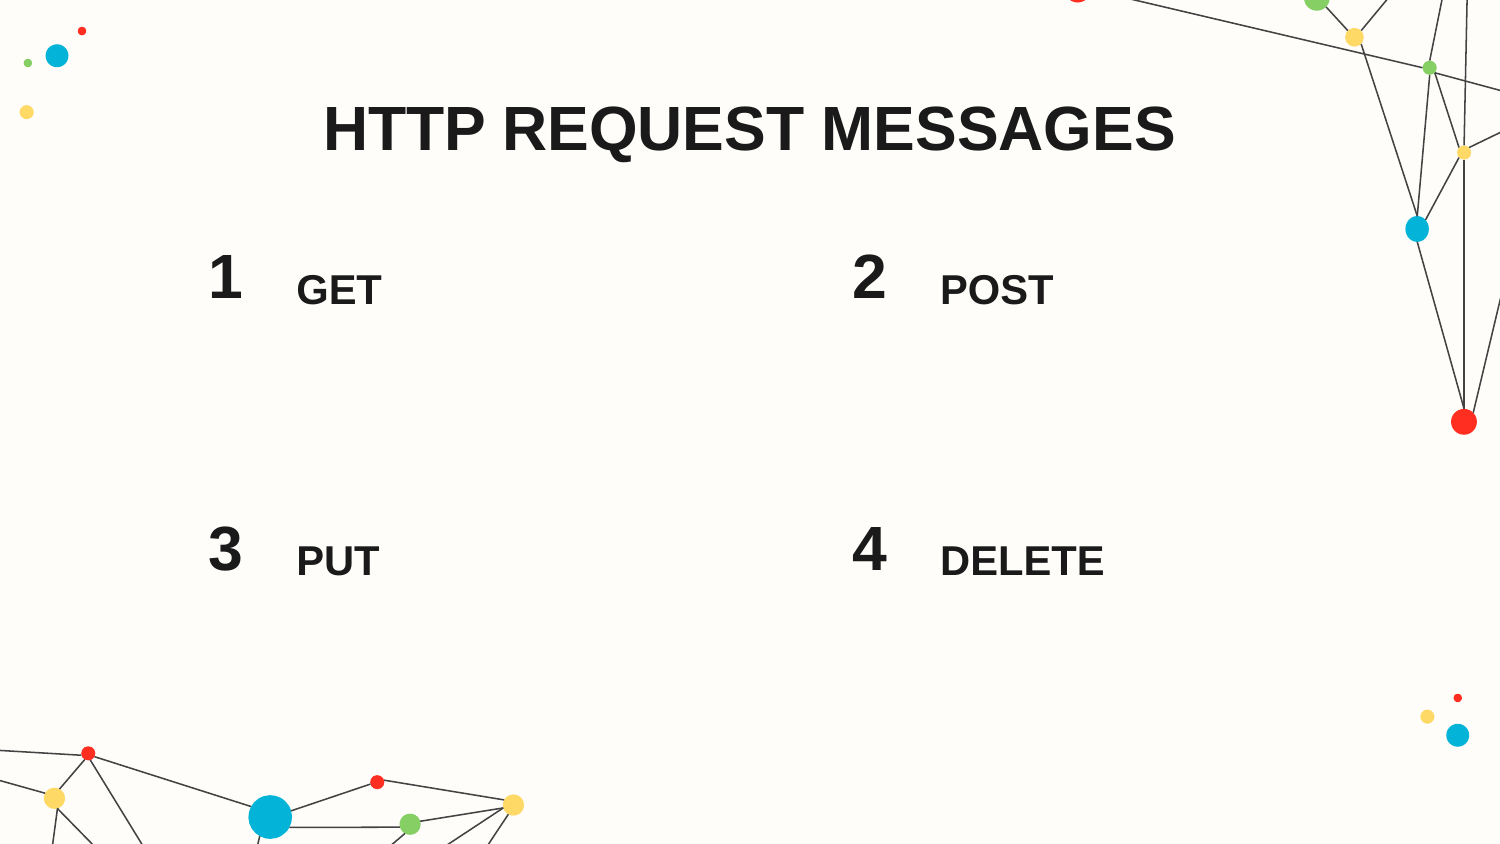

# HTTP REQUEST MESSAGES
1
GET
2
POST
3
PUT
4
DELETE